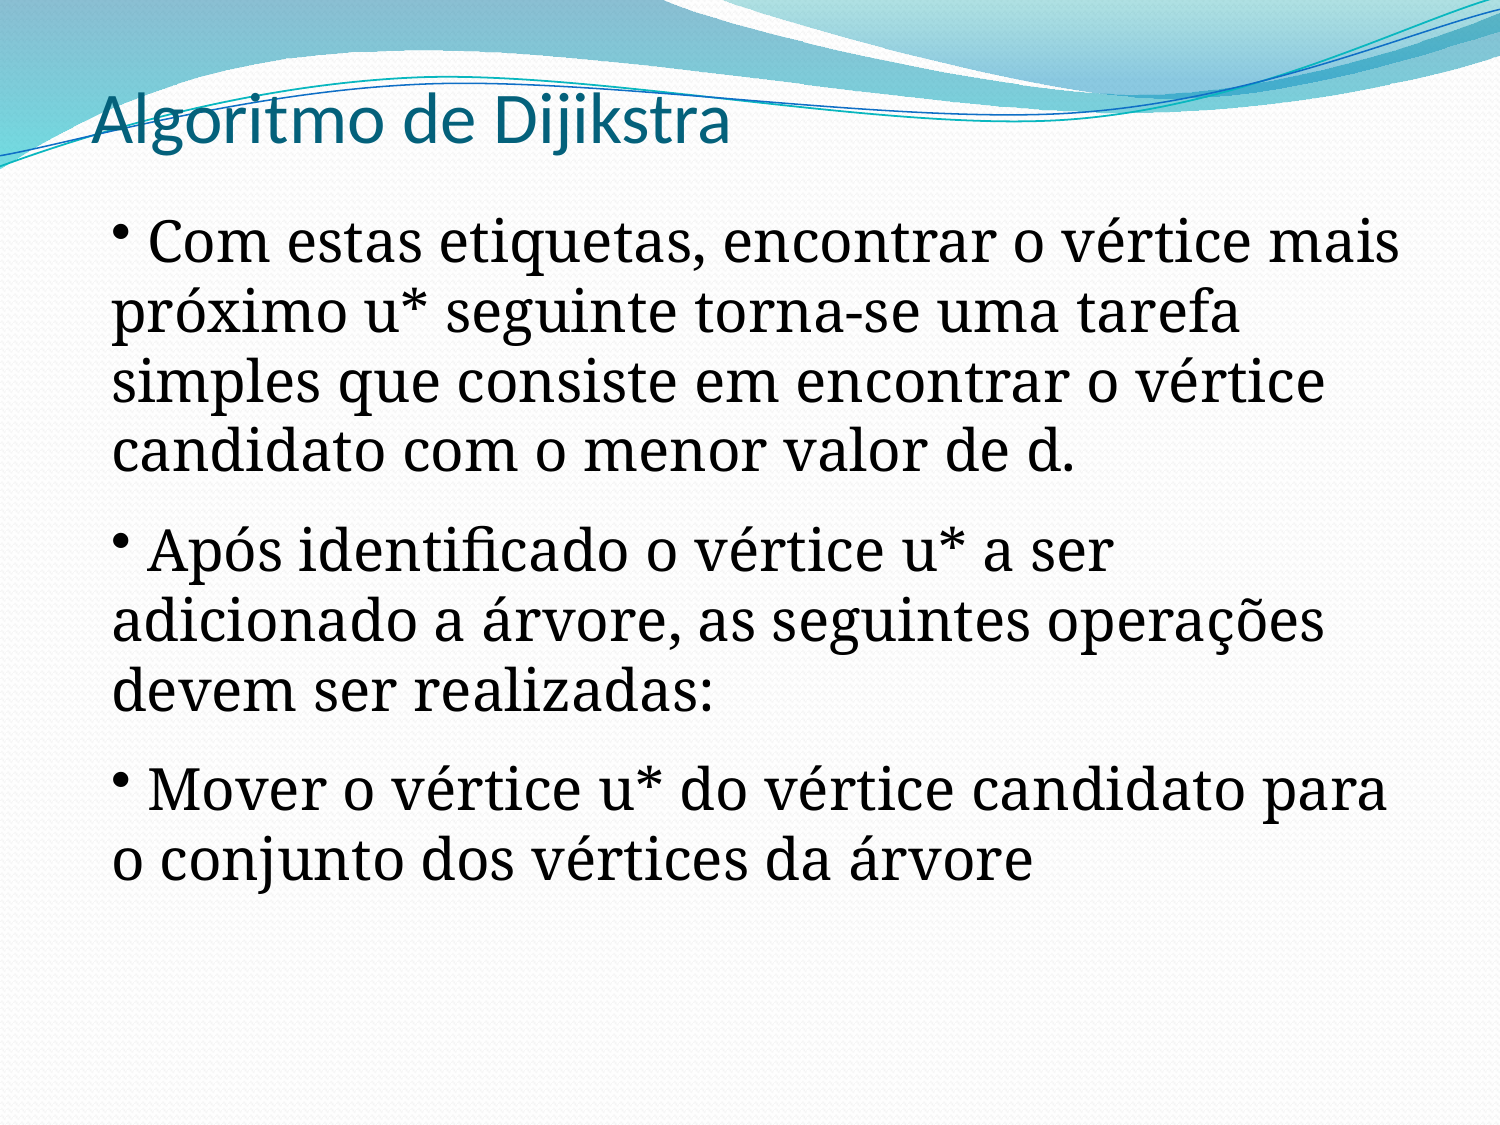

Algoritmo de Dijikstra
 Com estas etiquetas, encontrar o vértice mais próximo u* seguinte torna-se uma tarefa simples que consiste em encontrar o vértice candidato com o menor valor de d.
 Após identificado o vértice u* a ser adicionado a árvore, as seguintes operações devem ser realizadas:
 Mover o vértice u* do vértice candidato para o conjunto dos vértices da árvore